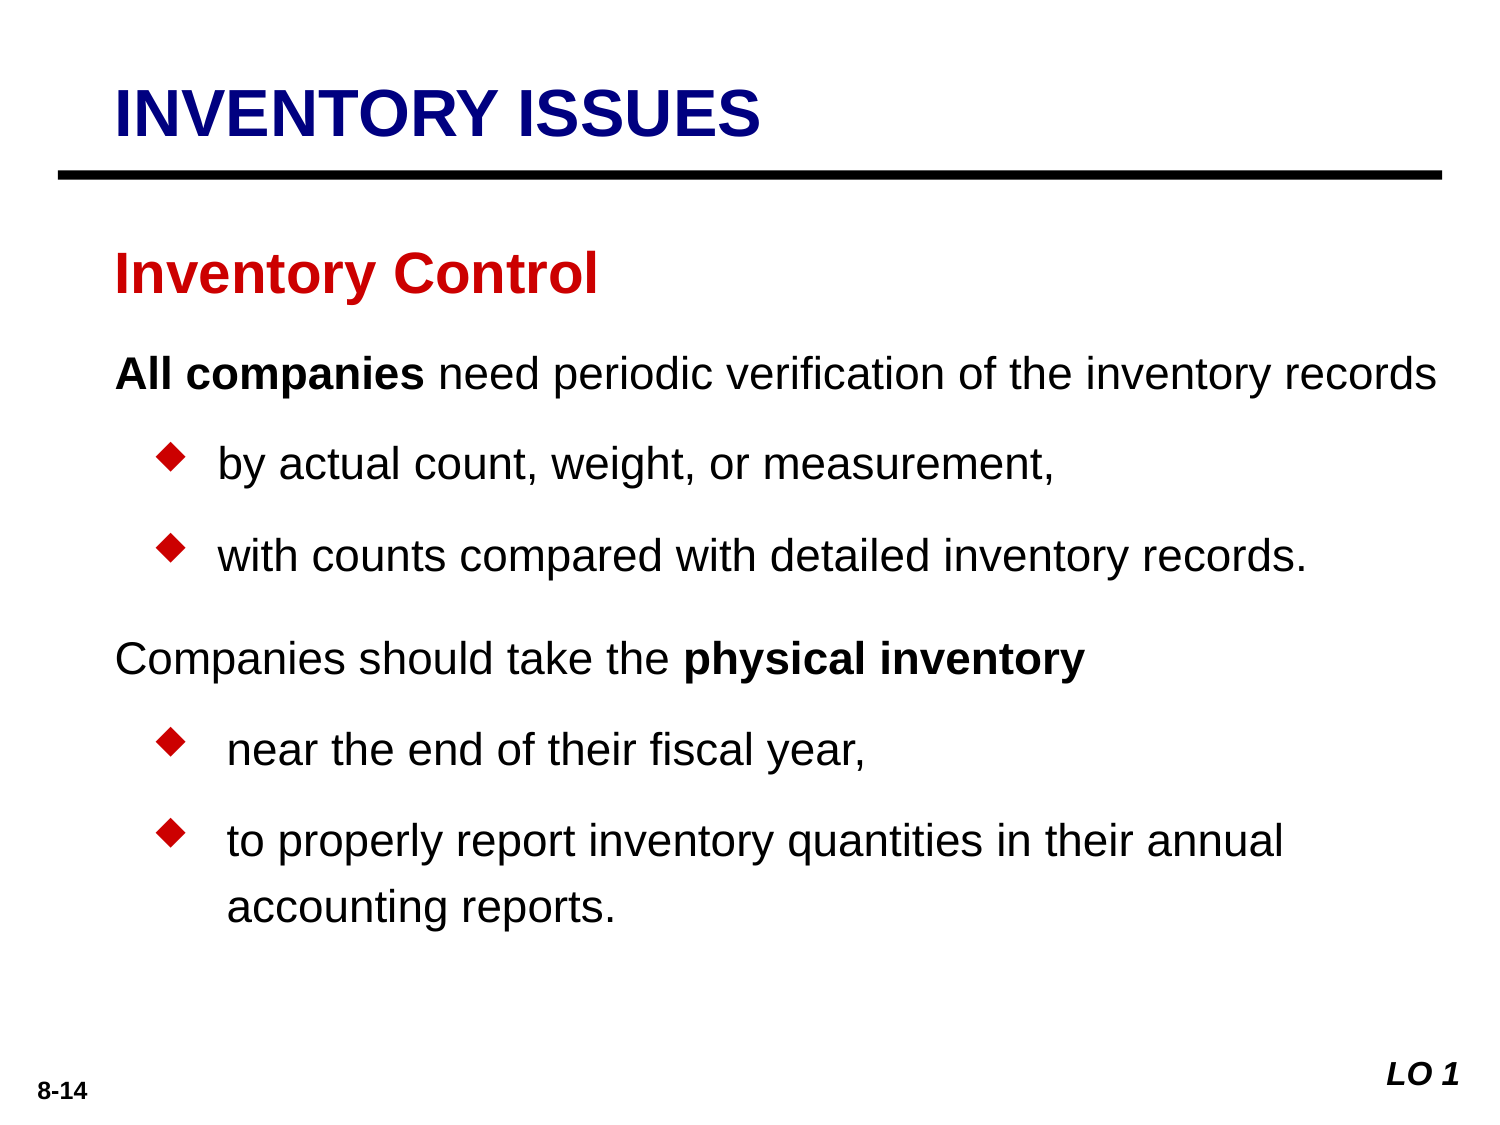

INVENTORY ISSUES

Inventory Control
All companies need periodic verification of the inventory records
by actual count, weight, or measurement,
with counts compared with detailed inventory records.
Companies should take the physical inventory
near the end of their fiscal year,
to properly report inventory quantities in their annual accounting reports.
LO 1